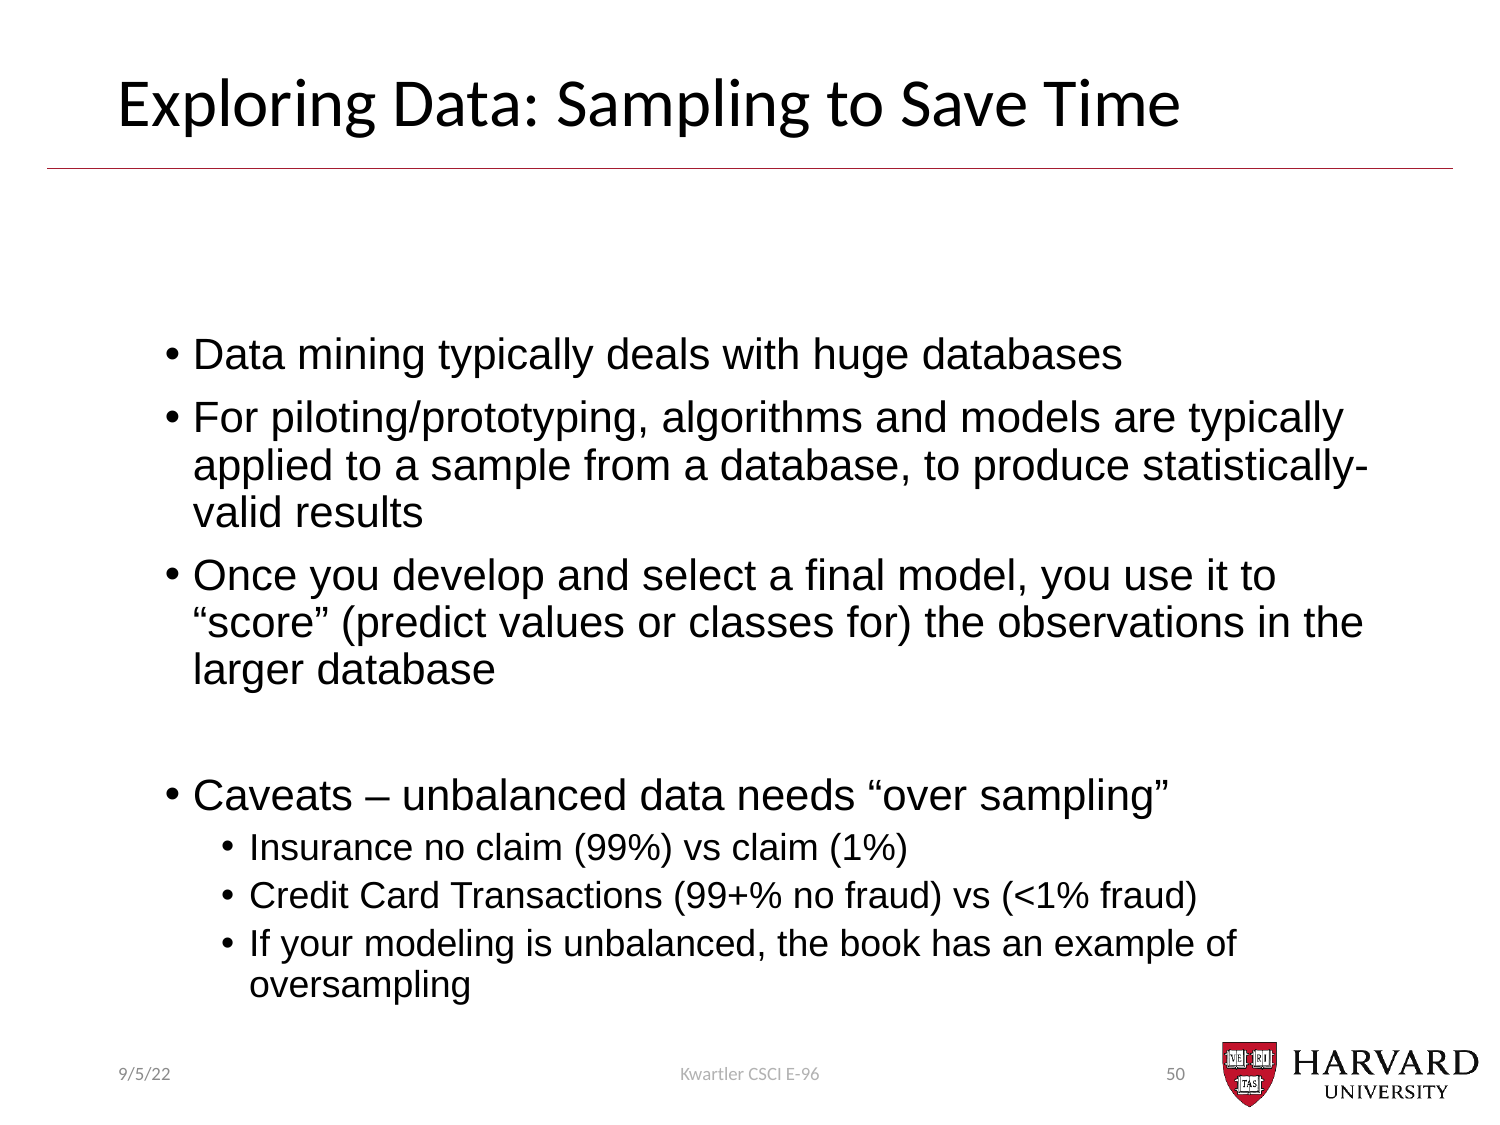

# Exploring Data: Sampling to Save Time
Data mining typically deals with huge databases
For piloting/prototyping, algorithms and models are typically applied to a sample from a database, to produce statistically-valid results
Once you develop and select a final model, you use it to “score” (predict values or classes for) the observations in the larger database

Caveats – unbalanced data needs “over sampling”
Insurance no claim (99%) vs claim (1%)
Credit Card Transactions (99+% no fraud) vs (<1% fraud)
If your modeling is unbalanced, the book has an example of oversampling
9/5/22
Kwartler CSCI E-96
50